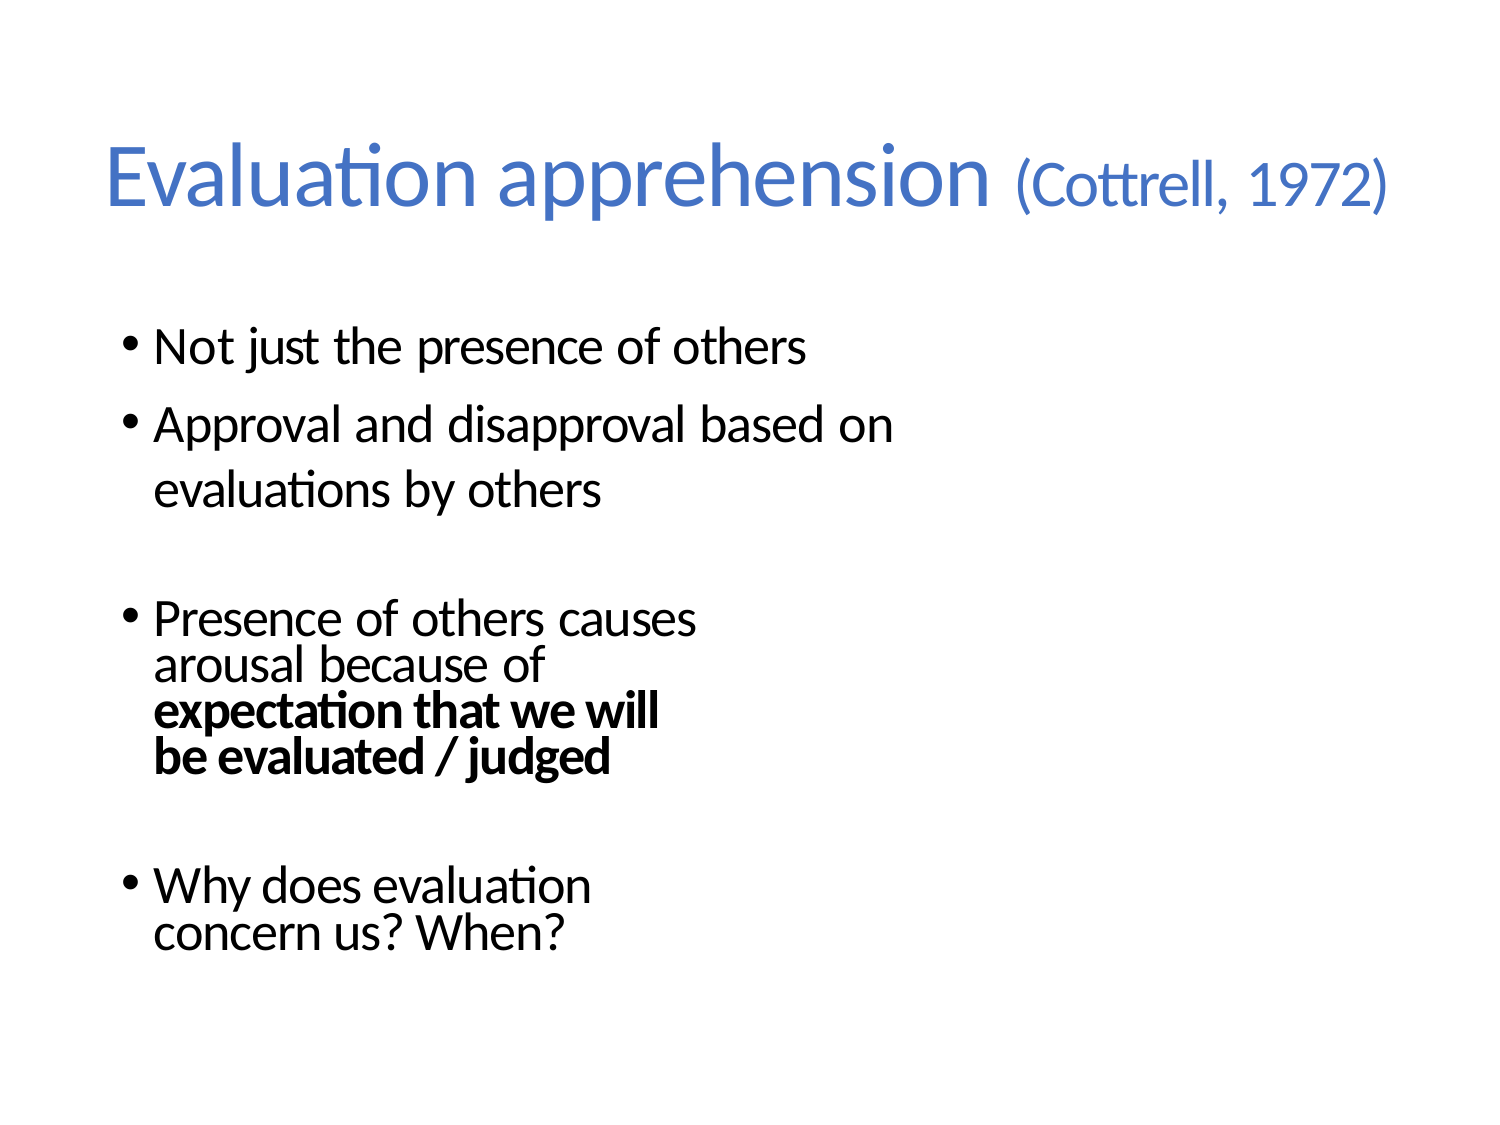

Evaluation apprehension (Cottrell, 1972)
Not just the presence of others
Approval and disapproval based on evaluations by others

Presence of others causes arousal because of expectation that we will be evaluated / judged

Why does evaluation concern us? When?